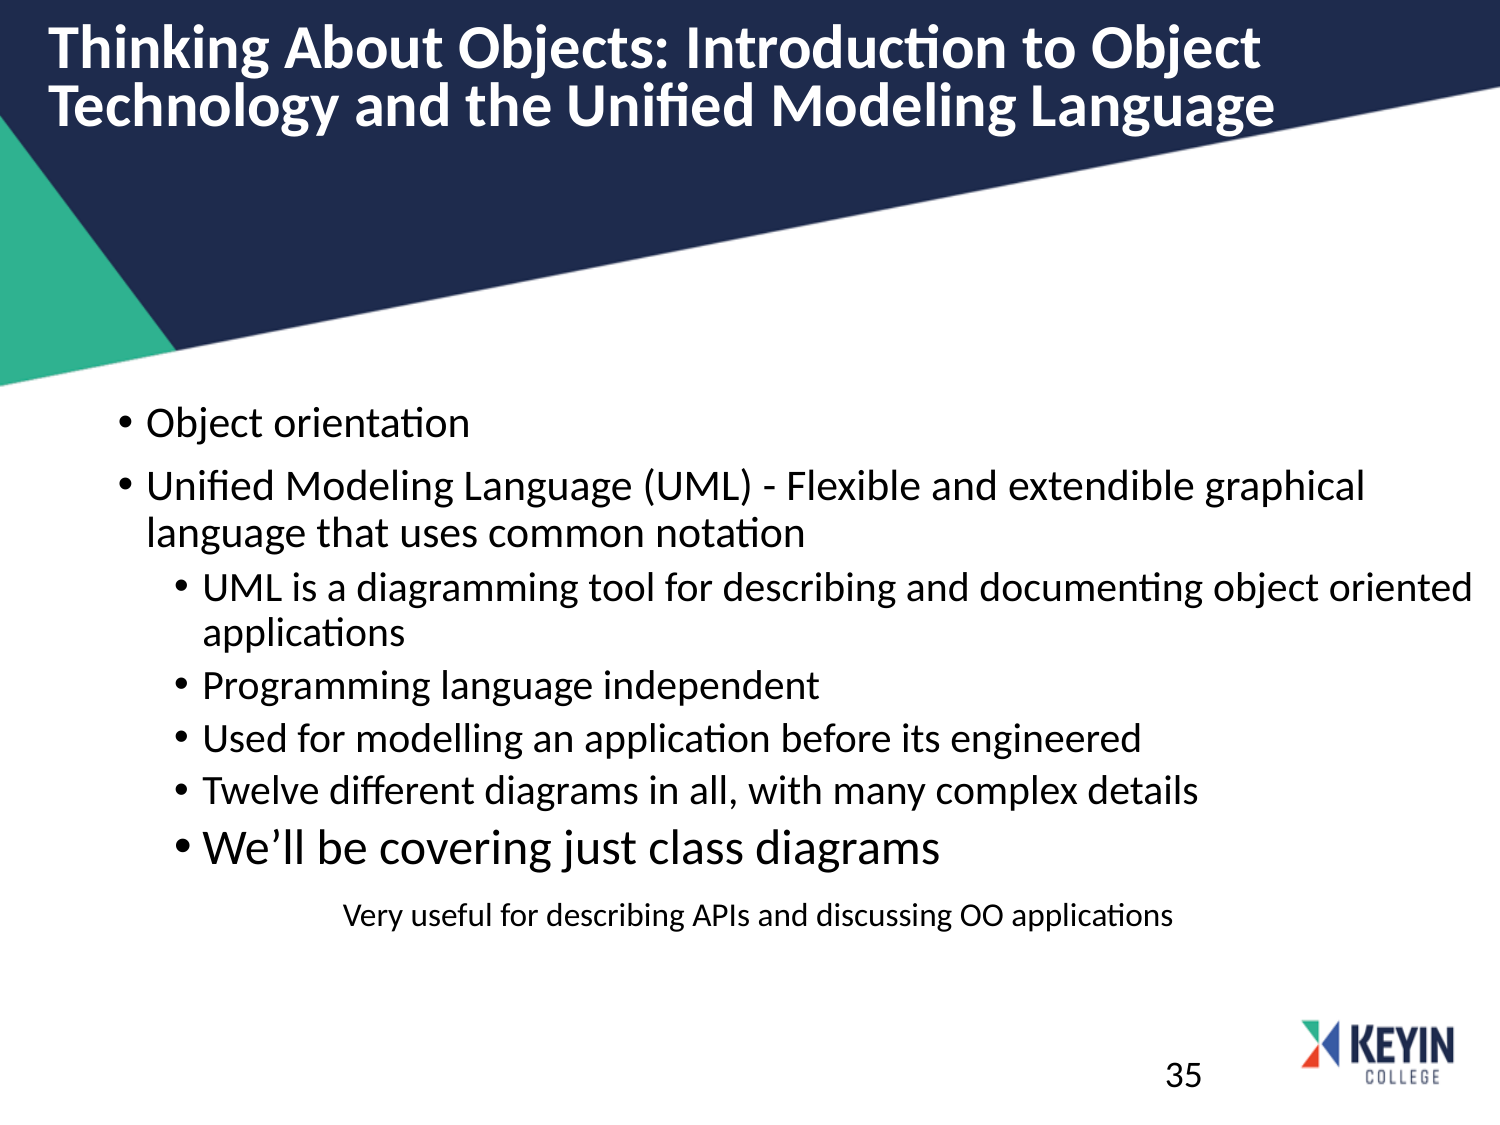

# Thinking About Objects: Introduction to Object Technology and the Unified Modeling Language
Object orientation
Unified Modeling Language (UML) - Flexible and extendible graphical language that uses common notation
UML is a diagramming tool for describing and documenting object oriented applications
Programming language independent
Used for modelling an application before its engineered
Twelve different diagrams in all, with many complex details
We’ll be covering just class diagrams
	Very useful for describing APIs and discussing OO applications

35